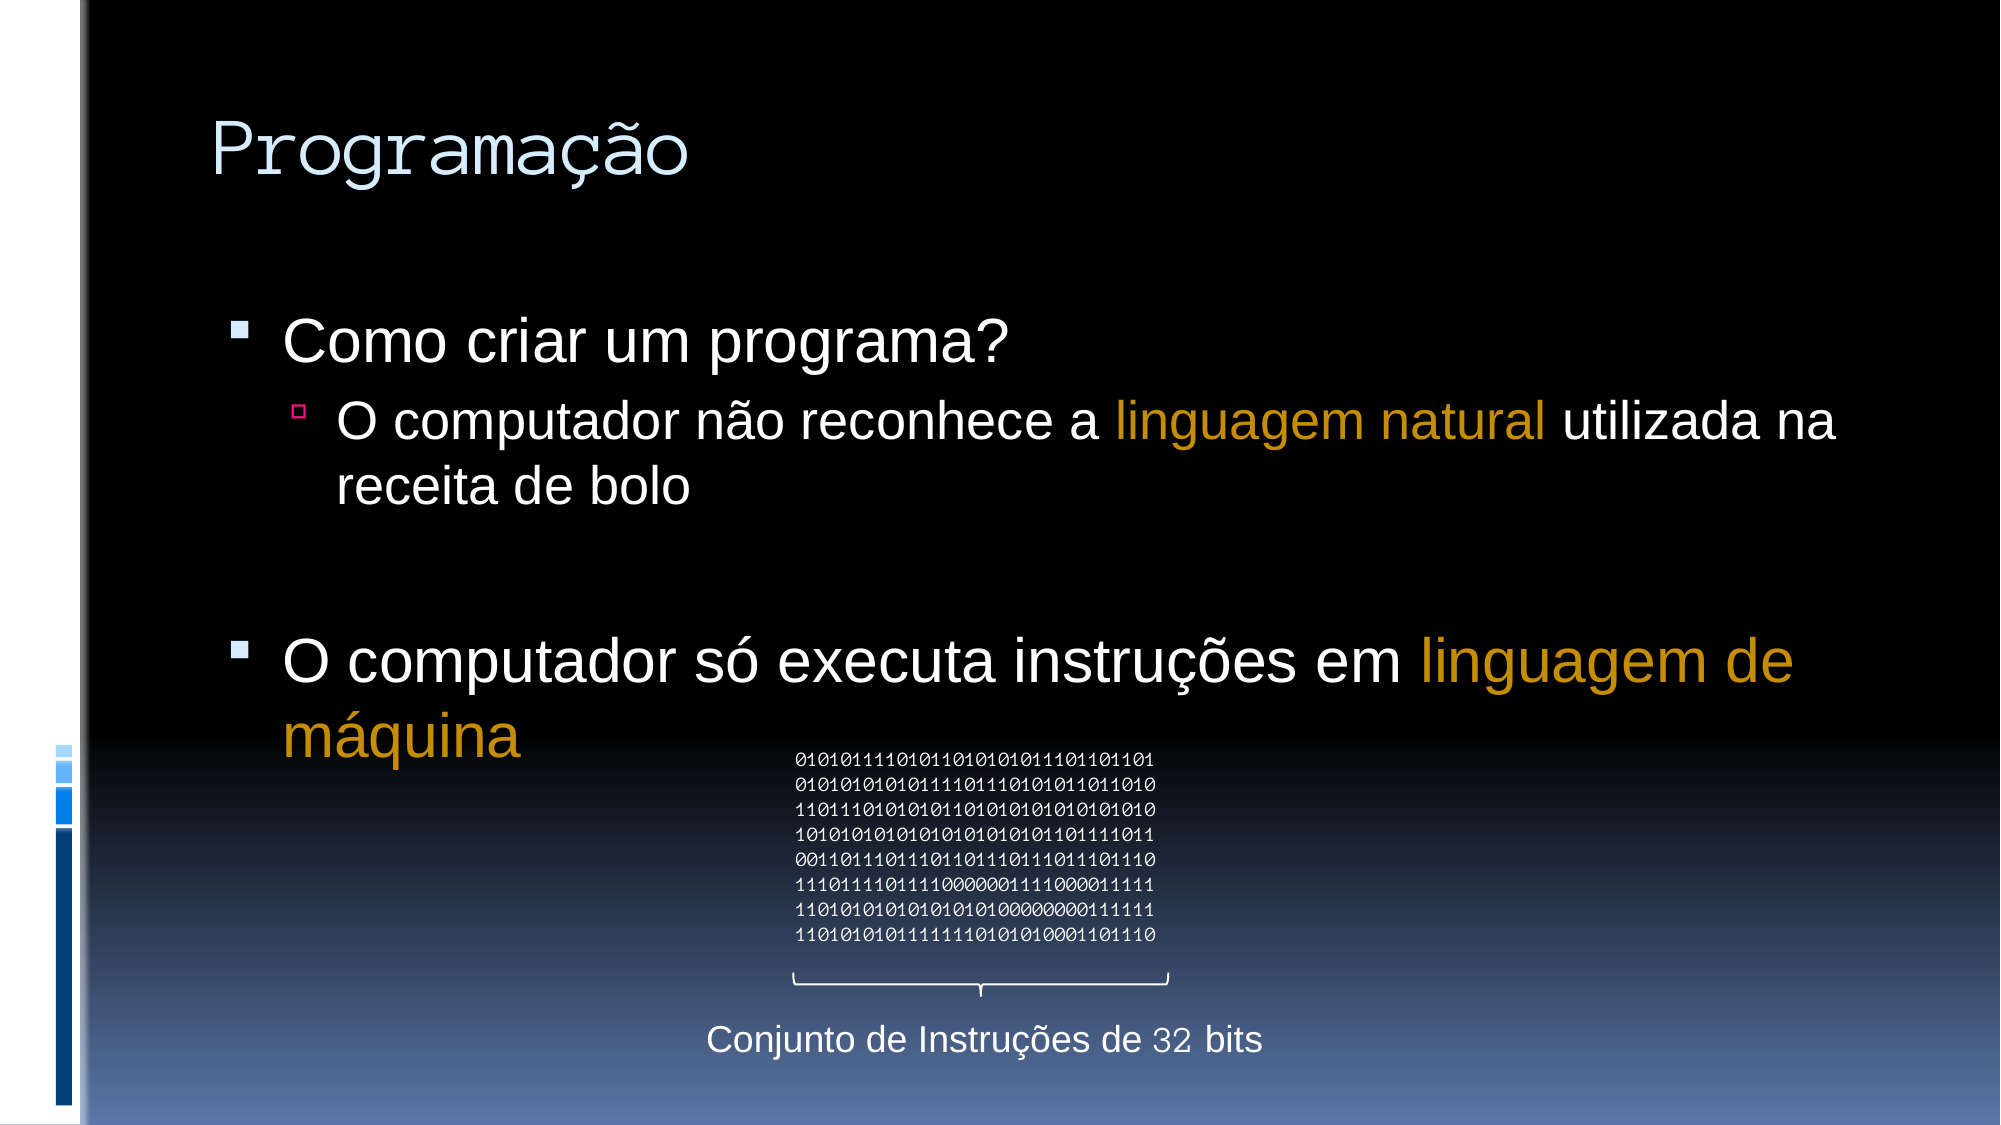

# Programação
Como criar um programa?
O computador não reconhece a linguagem natural utilizada na receita de bolo

O computador só executa instruções em linguagem de máquina
01010111101011010101011101101101
01010101010111101110101011011010
11011101010101101010101010101010
10101010101010101010101101111011
00110111011101101110111011101110
11101111011110000001111000011111
11010101010101010100000000111111
11010101011111110101010001101110

Conjunto de Instruções de 32 bits